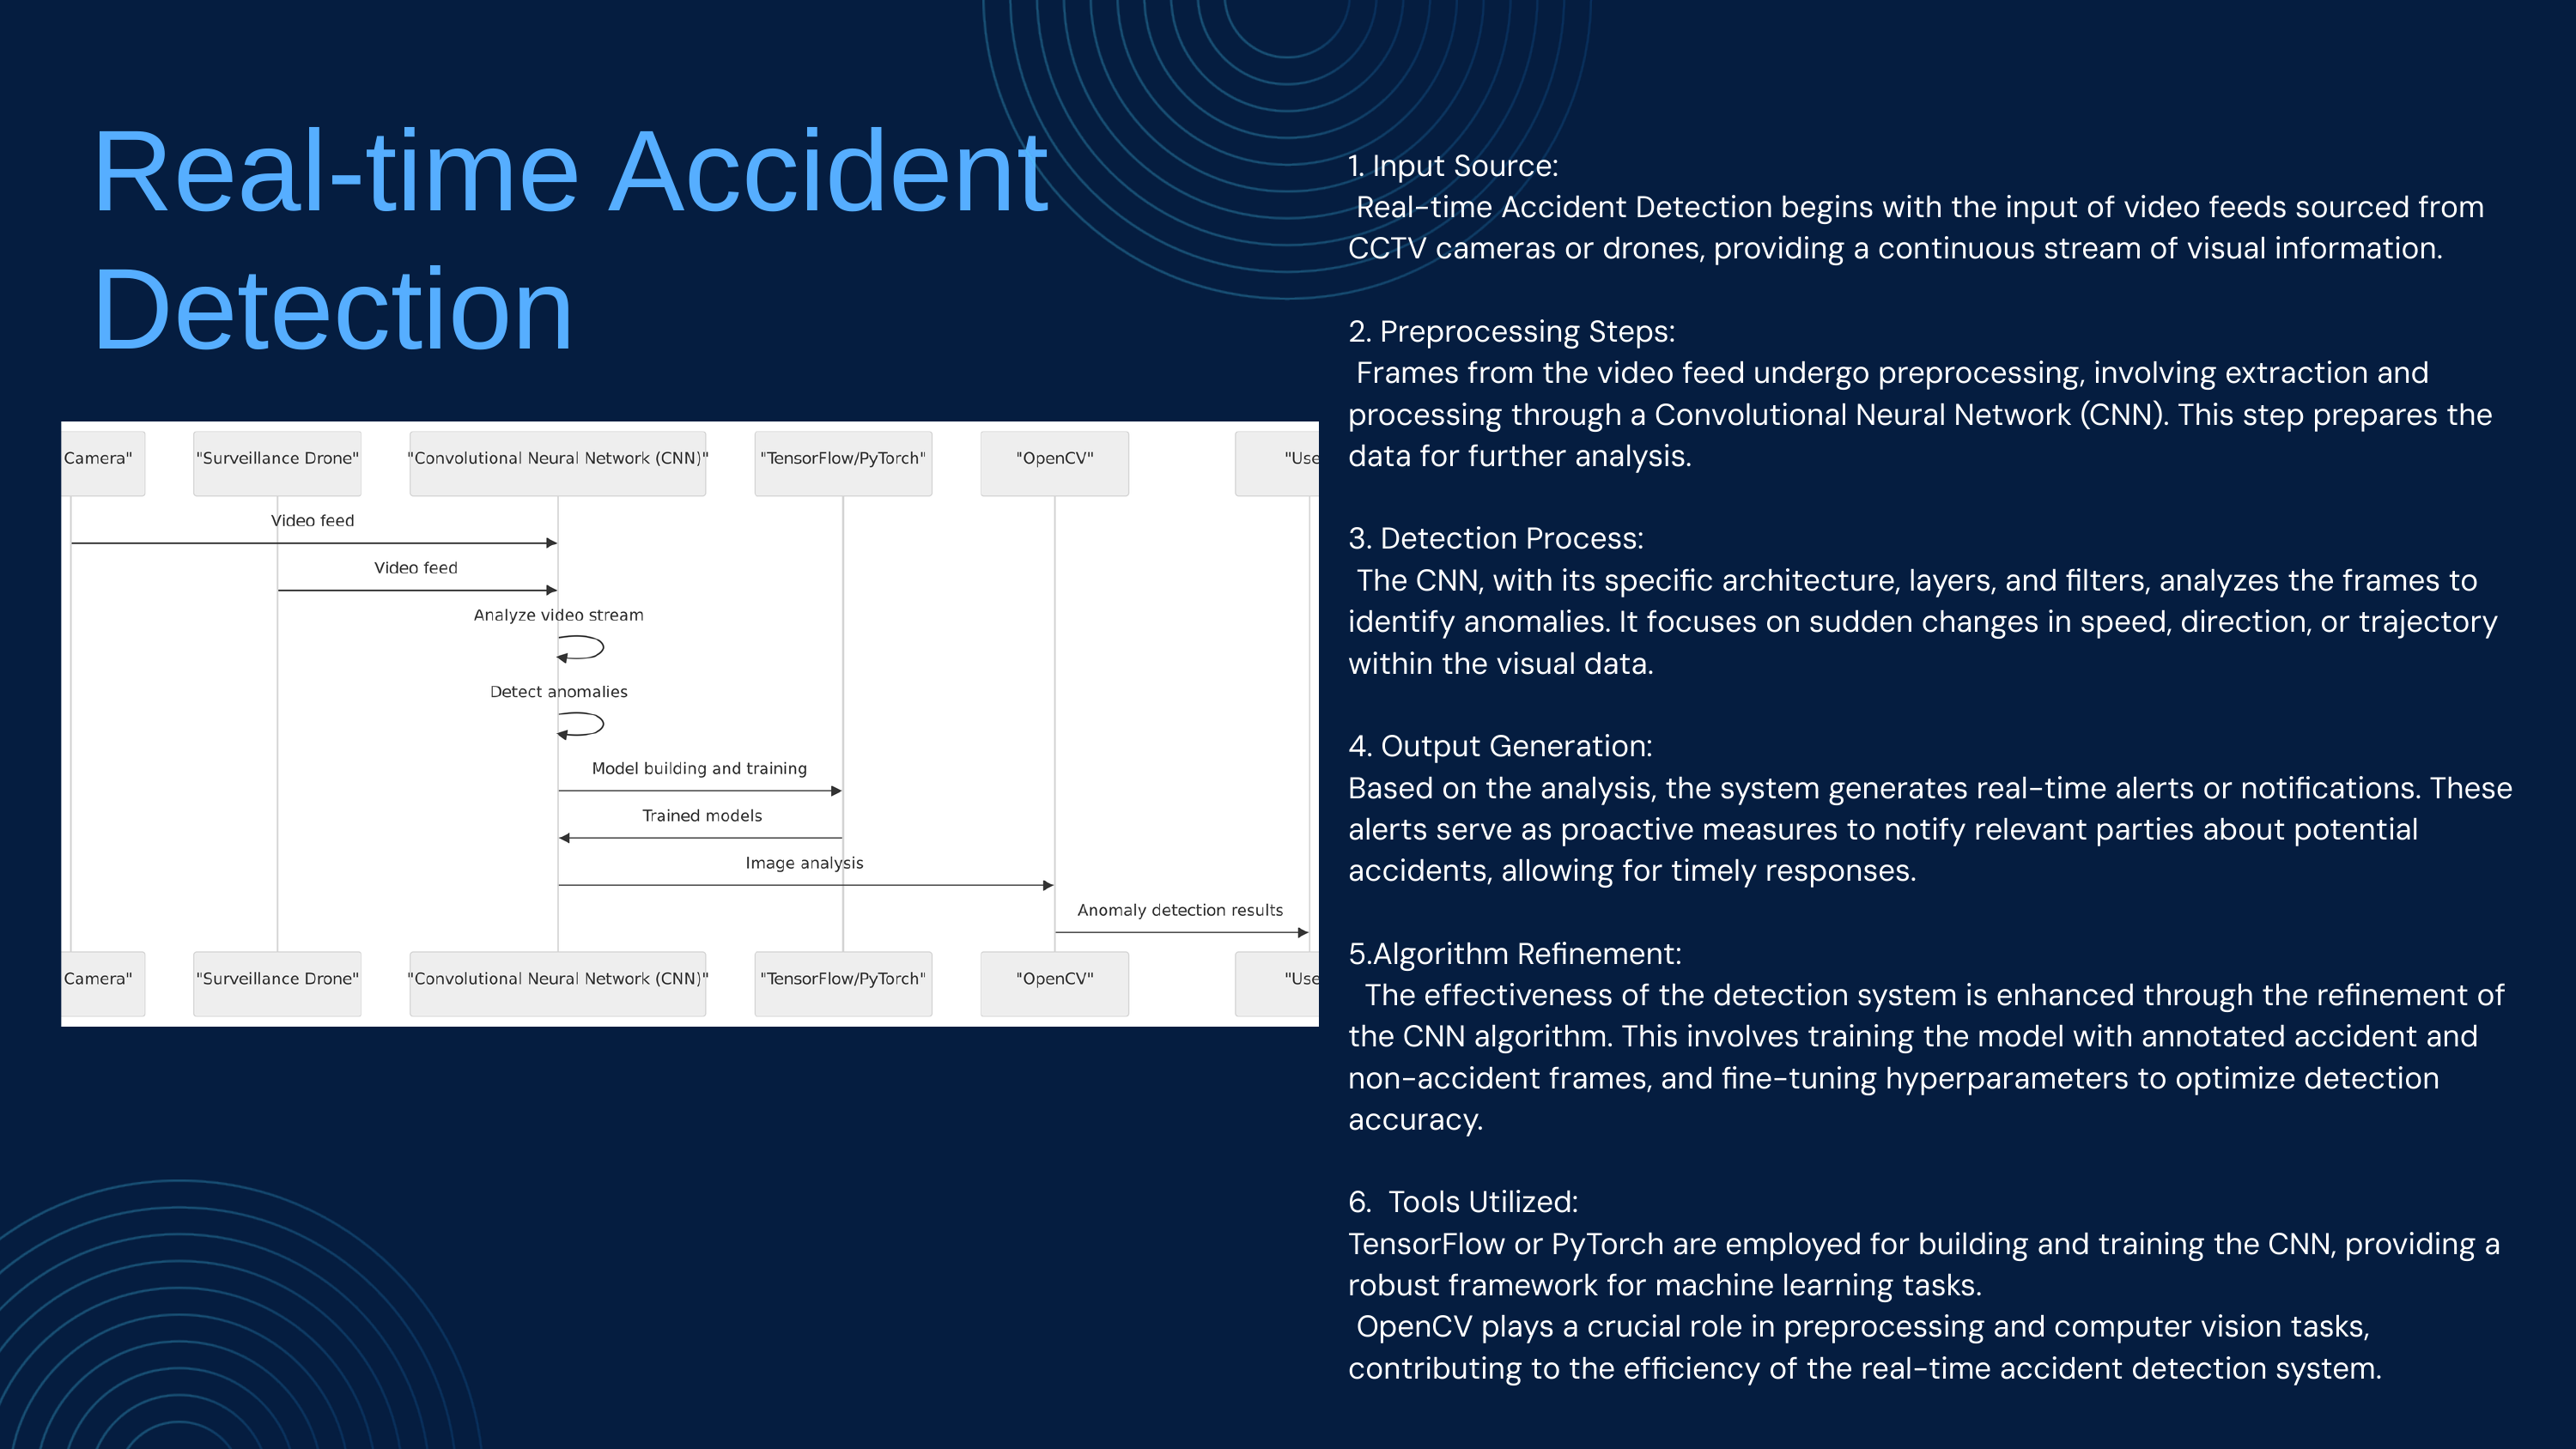

Real-time Accident Detection
1. Input Source:
 Real-time Accident Detection begins with the input of video feeds sourced from CCTV cameras or drones, providing a continuous stream of visual information.

2. Preprocessing Steps:
 Frames from the video feed undergo preprocessing, involving extraction and processing through a Convolutional Neural Network (CNN). This step prepares the data for further analysis.

3. Detection Process:
 The CNN, with its specific architecture, layers, and filters, analyzes the frames to identify anomalies. It focuses on sudden changes in speed, direction, or trajectory within the visual data.

4. Output Generation:
Based on the analysis, the system generates real-time alerts or notifications. These alerts serve as proactive measures to notify relevant parties about potential accidents, allowing for timely responses.

5.Algorithm Refinement:
  The effectiveness of the detection system is enhanced through the refinement of the CNN algorithm. This involves training the model with annotated accident and non-accident frames, and fine-tuning hyperparameters to optimize detection accuracy.

6.  Tools Utilized:
TensorFlow or PyTorch are employed for building and training the CNN, providing a robust framework for machine learning tasks.
 OpenCV plays a crucial role in preprocessing and computer vision tasks, contributing to the efficiency of the real-time accident detection system.